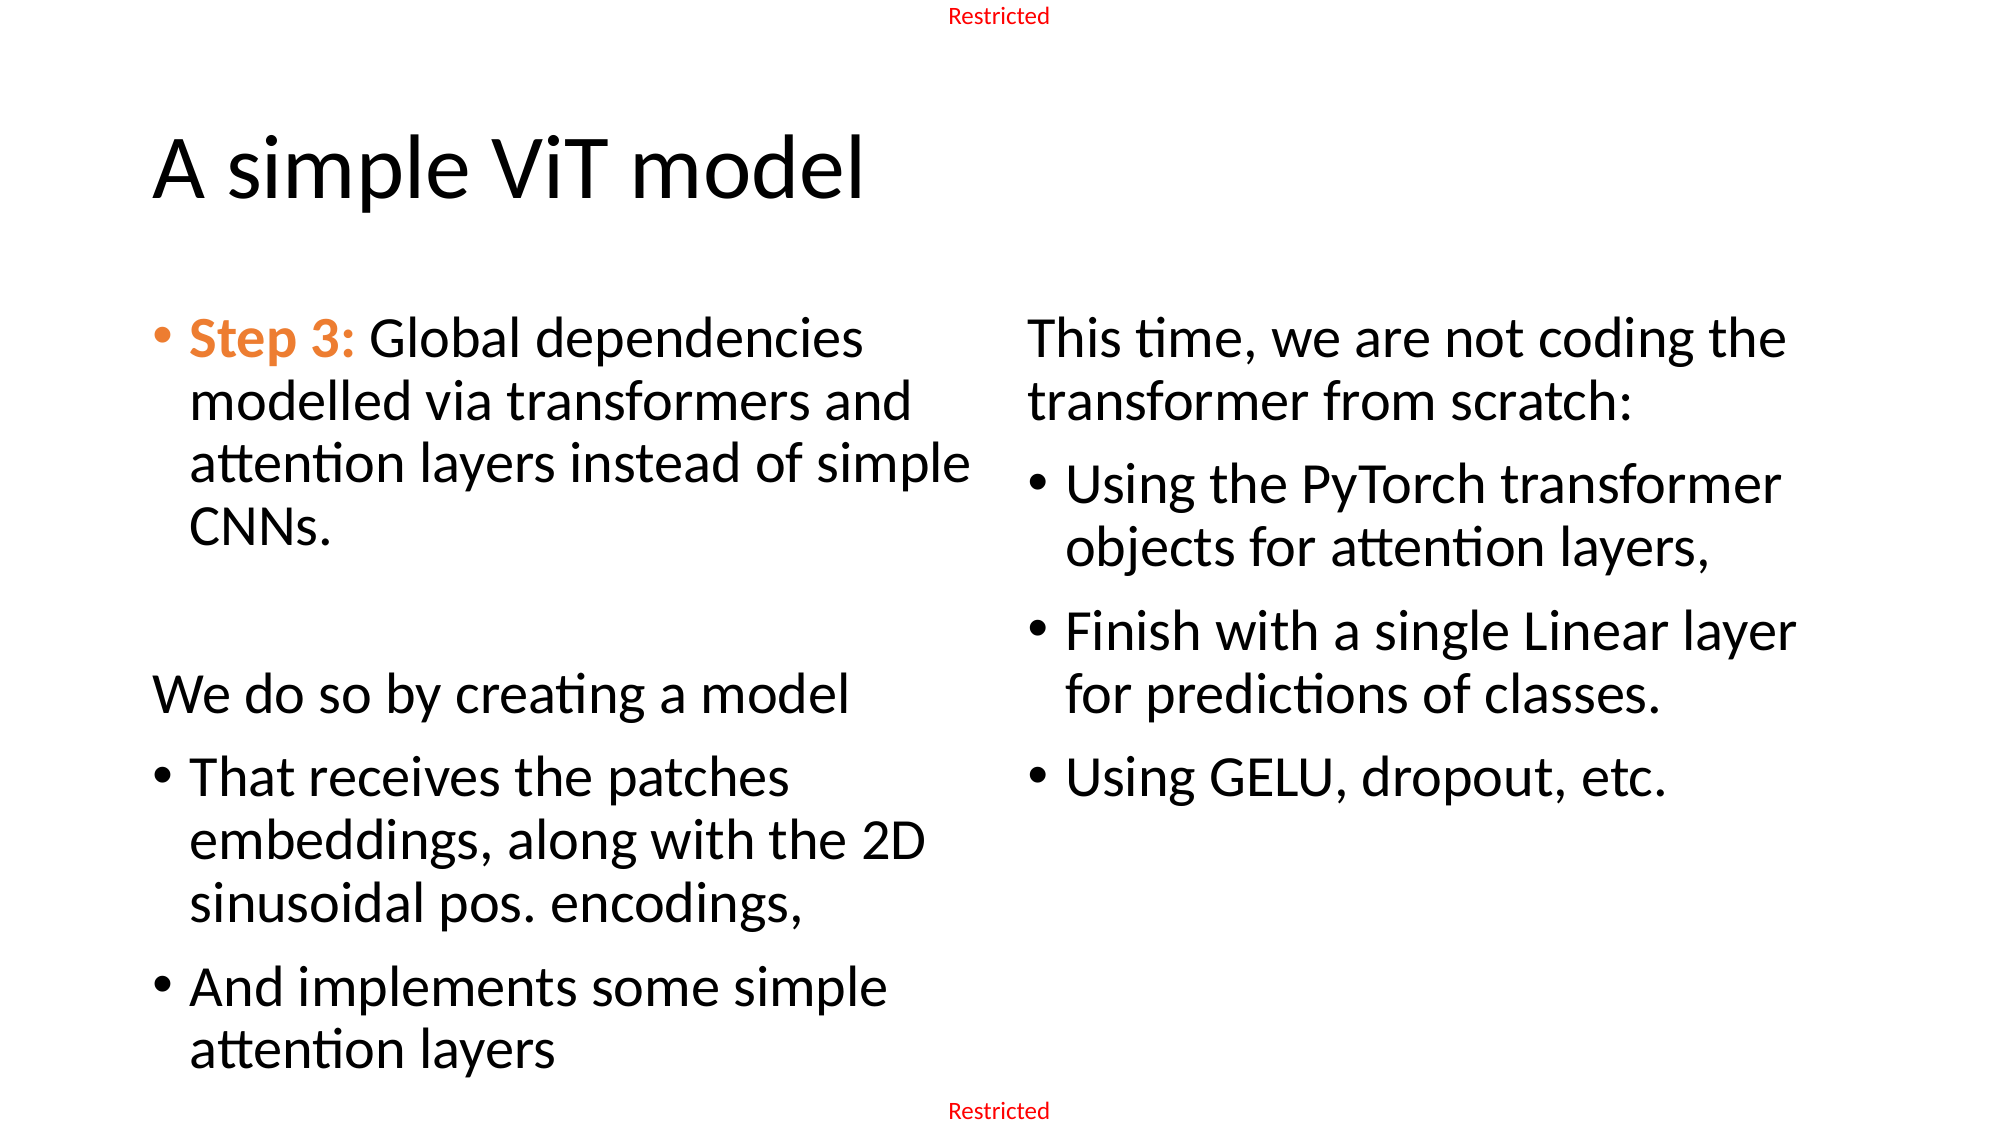

# A simple ViT model
Step 3: Global dependencies modelled via transformers and attention layers instead of simple CNNs.

We do so by creating a model
That receives the patches embeddings, along with the 2D sinusoidal pos. encodings,
And implements some simple attention layers
This time, we are not coding the transformer from scratch:
Using the PyTorch transformer objects for attention layers,
Finish with a single Linear layer for predictions of classes.
Using GELU, dropout, etc.